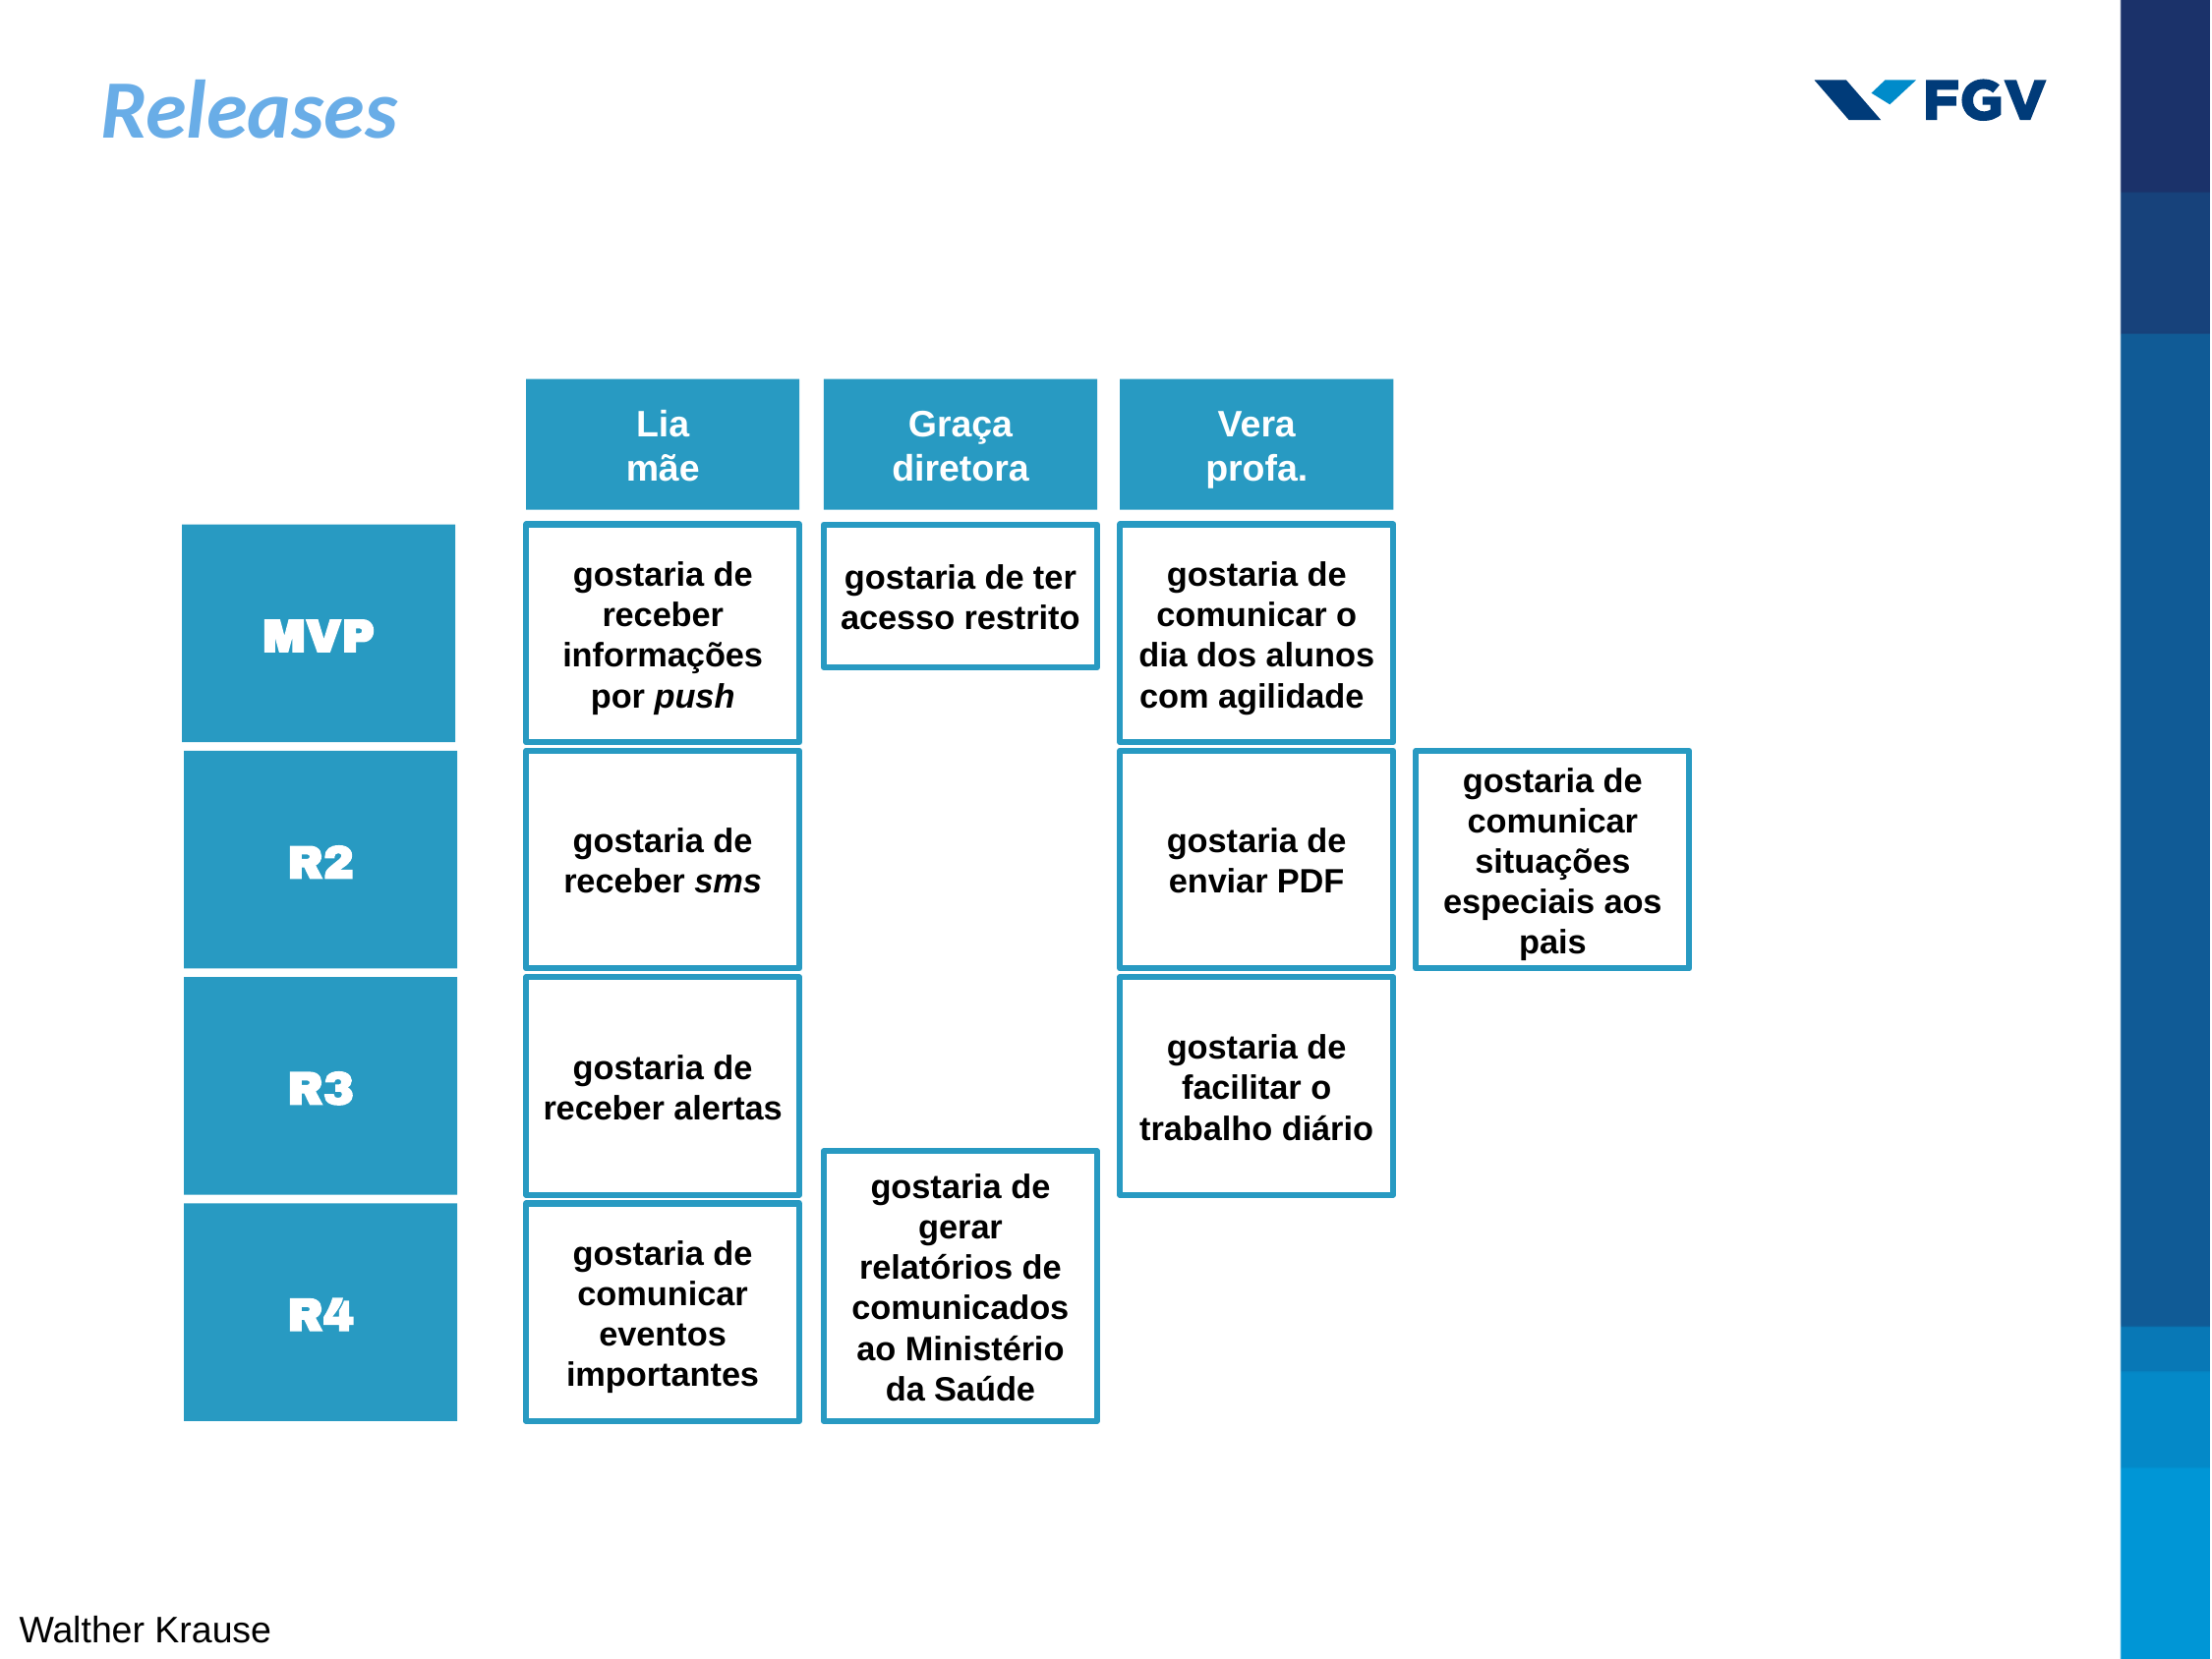

Releases
Lia
mãe
Graça
diretora
Vera
profa.
MVP
gostaria de receber informações por push
gostaria de ter acesso restrito
gostaria de comunicar o dia dos alunos com agilidade
R2
gostaria de receber sms
gostaria de enviar PDF
gostaria de comunicar situações especiais aos pais
R3
gostaria de receber alertas
gostaria de facilitar o trabalho diário
gostaria de gerar relatórios de comunicados ao Ministério da Saúde
R4
gostaria de comunicar eventos importantes